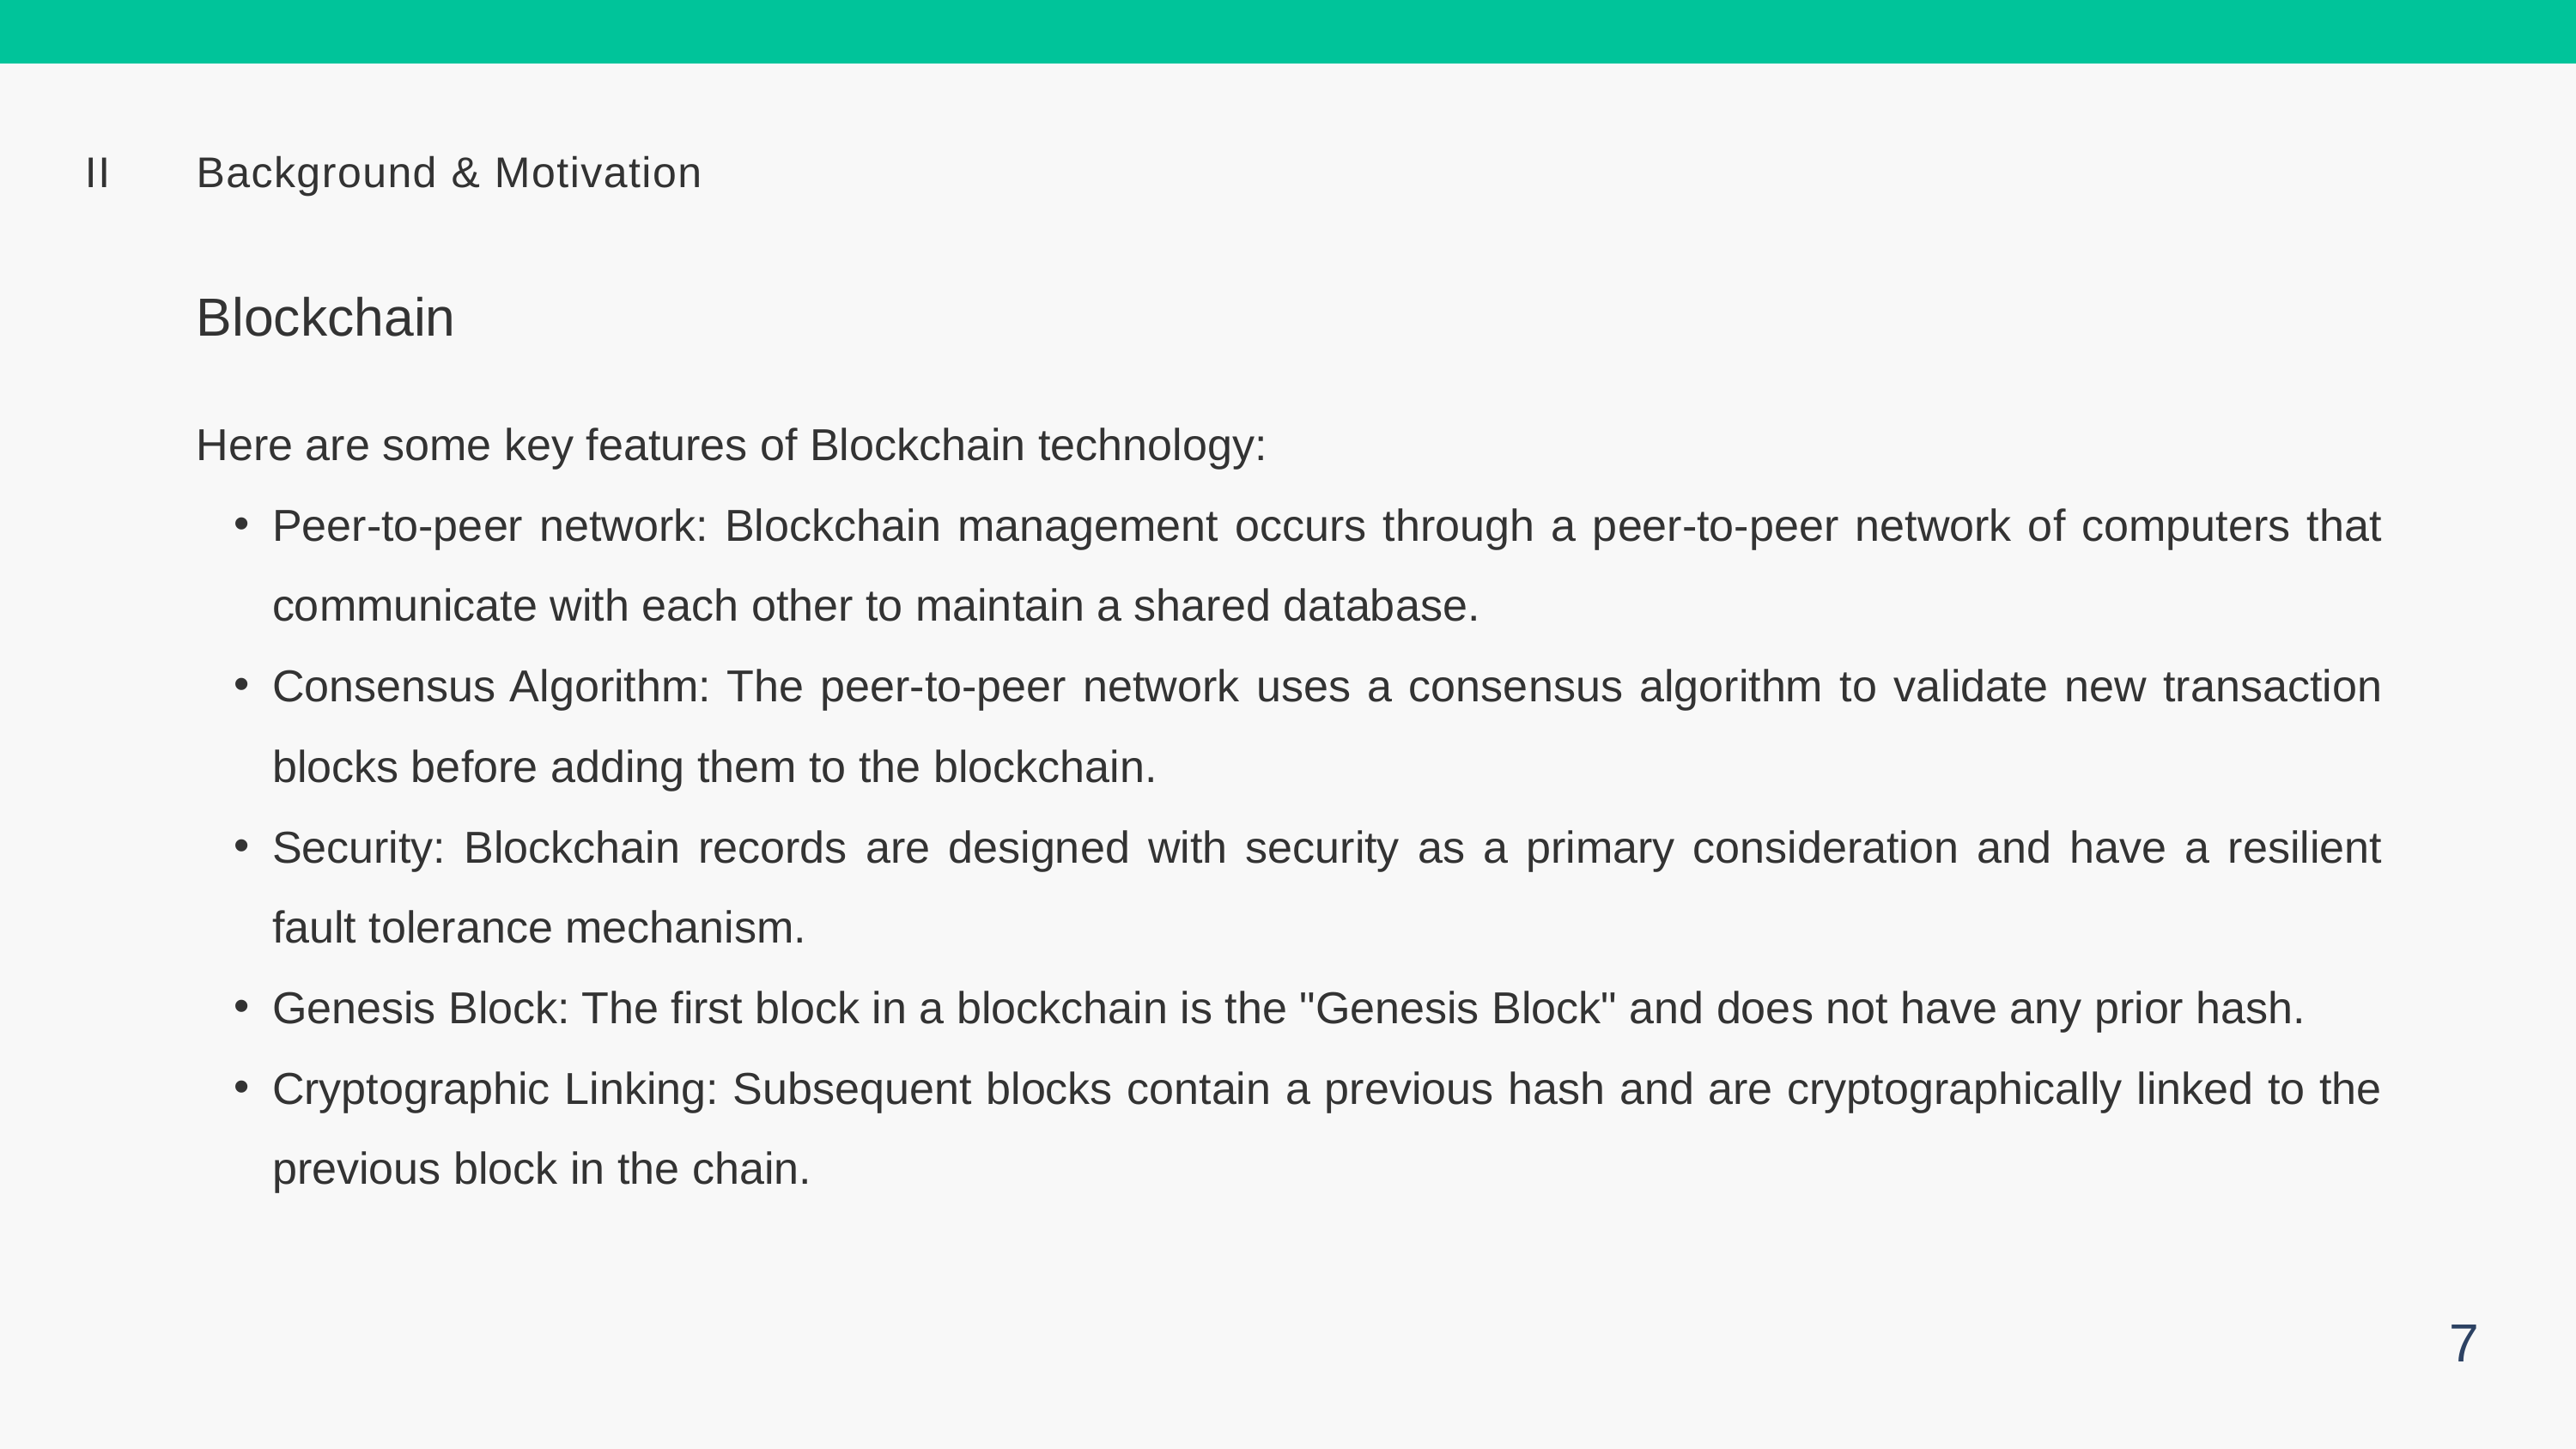

II
Background & Motivation
Blockchain
Here are some key features of Blockchain technology:
Peer-to-peer network: Blockchain management occurs through a peer-to-peer network of computers that communicate with each other to maintain a shared database.
Consensus Algorithm: The peer-to-peer network uses a consensus algorithm to validate new transaction blocks before adding them to the blockchain.
Security: Blockchain records are designed with security as a primary consideration and have a resilient fault tolerance mechanism.
Genesis Block: The first block in a blockchain is the "Genesis Block" and does not have any prior hash.
Cryptographic Linking: Subsequent blocks contain a previous hash and are cryptographically linked to the previous block in the chain.
7